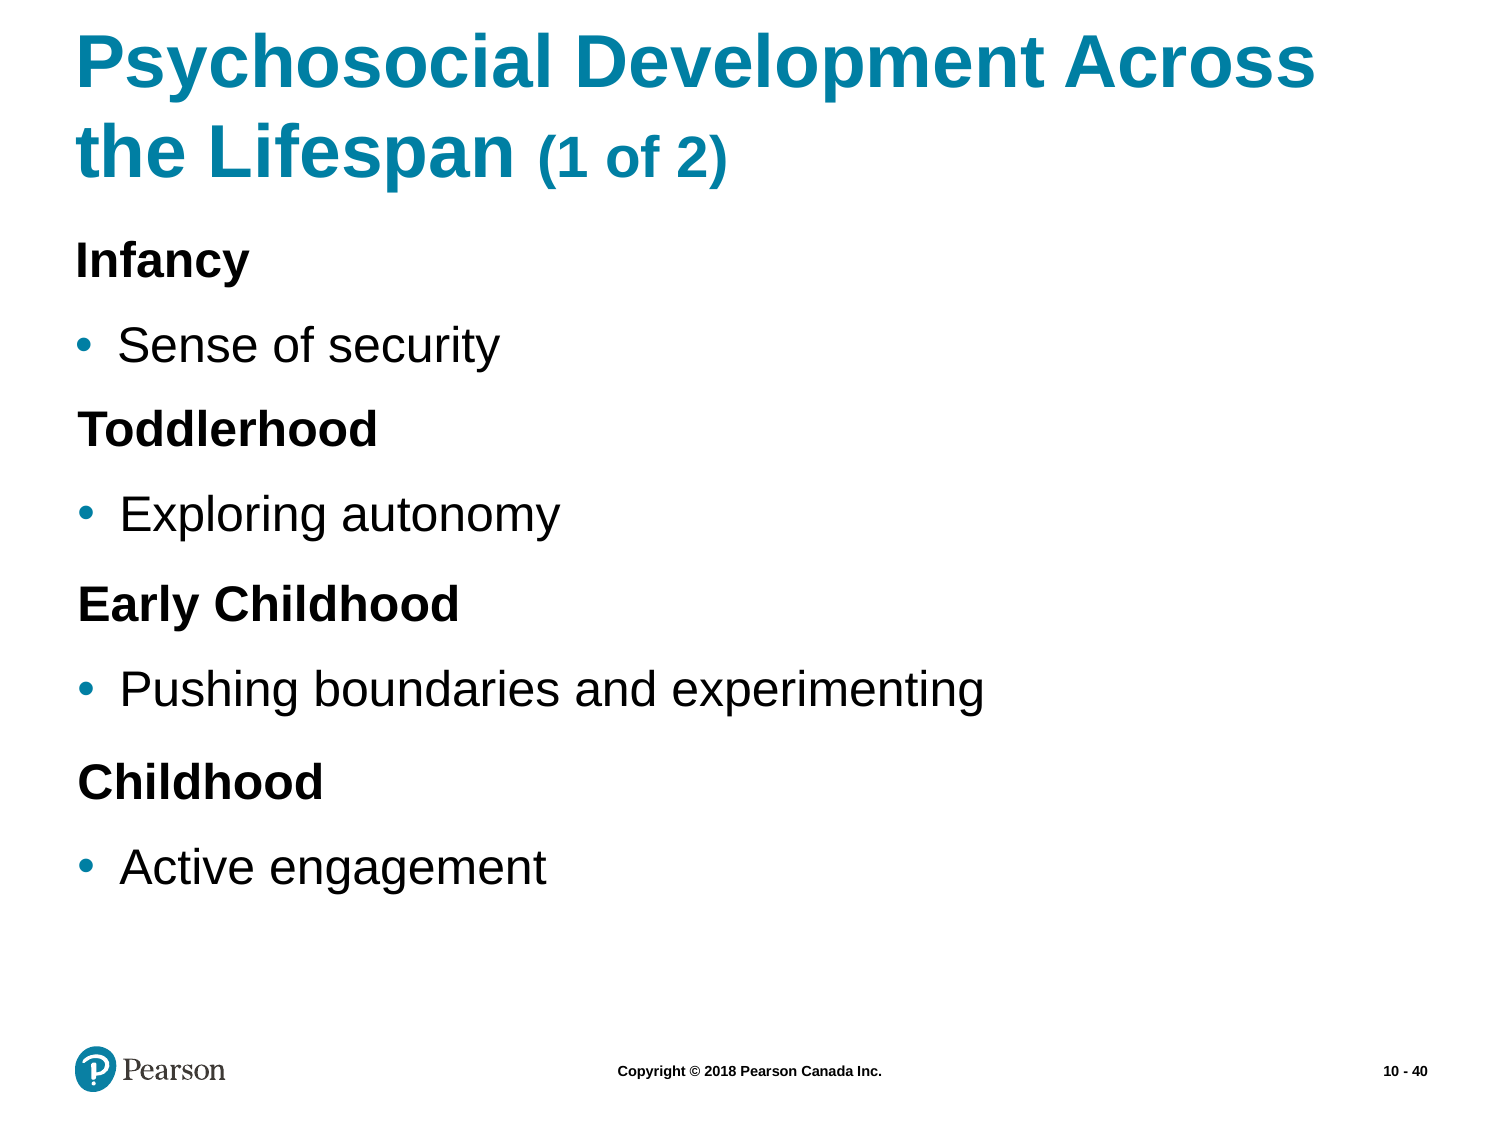

# Psychosocial Development Across the Lifespan (1 of 2)
Infancy
Sense of security
Toddlerhood
Exploring autonomy
Early Childhood
Pushing boundaries and experimenting
Childhood
Active engagement